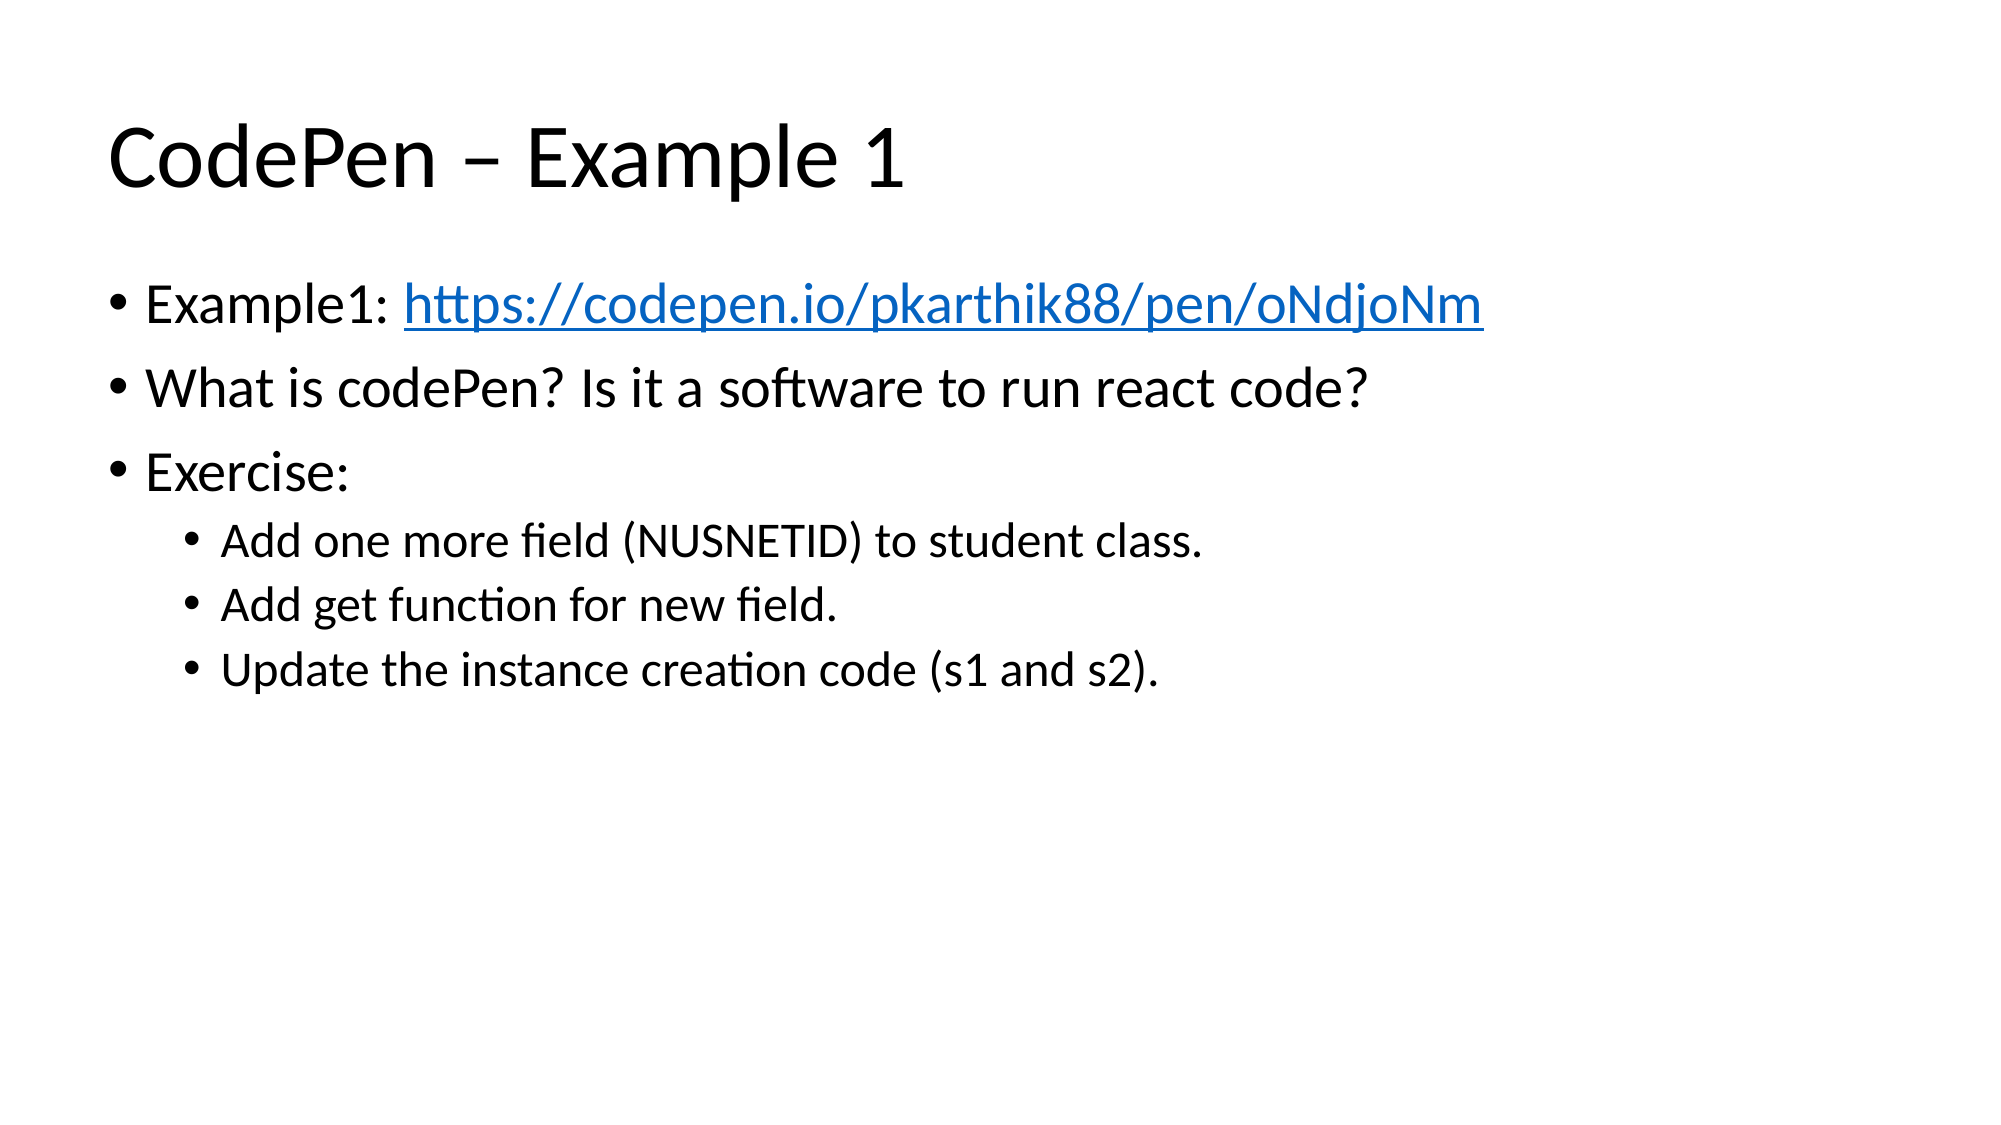

# CodePen – Example 1
Example1: https://codepen.io/pkarthik88/pen/oNdjoNm
What is codePen? Is it a software to run react code?
Exercise:
Add one more field (NUSNETID) to student class.
Add get function for new field.
Update the instance creation code (s1 and s2).